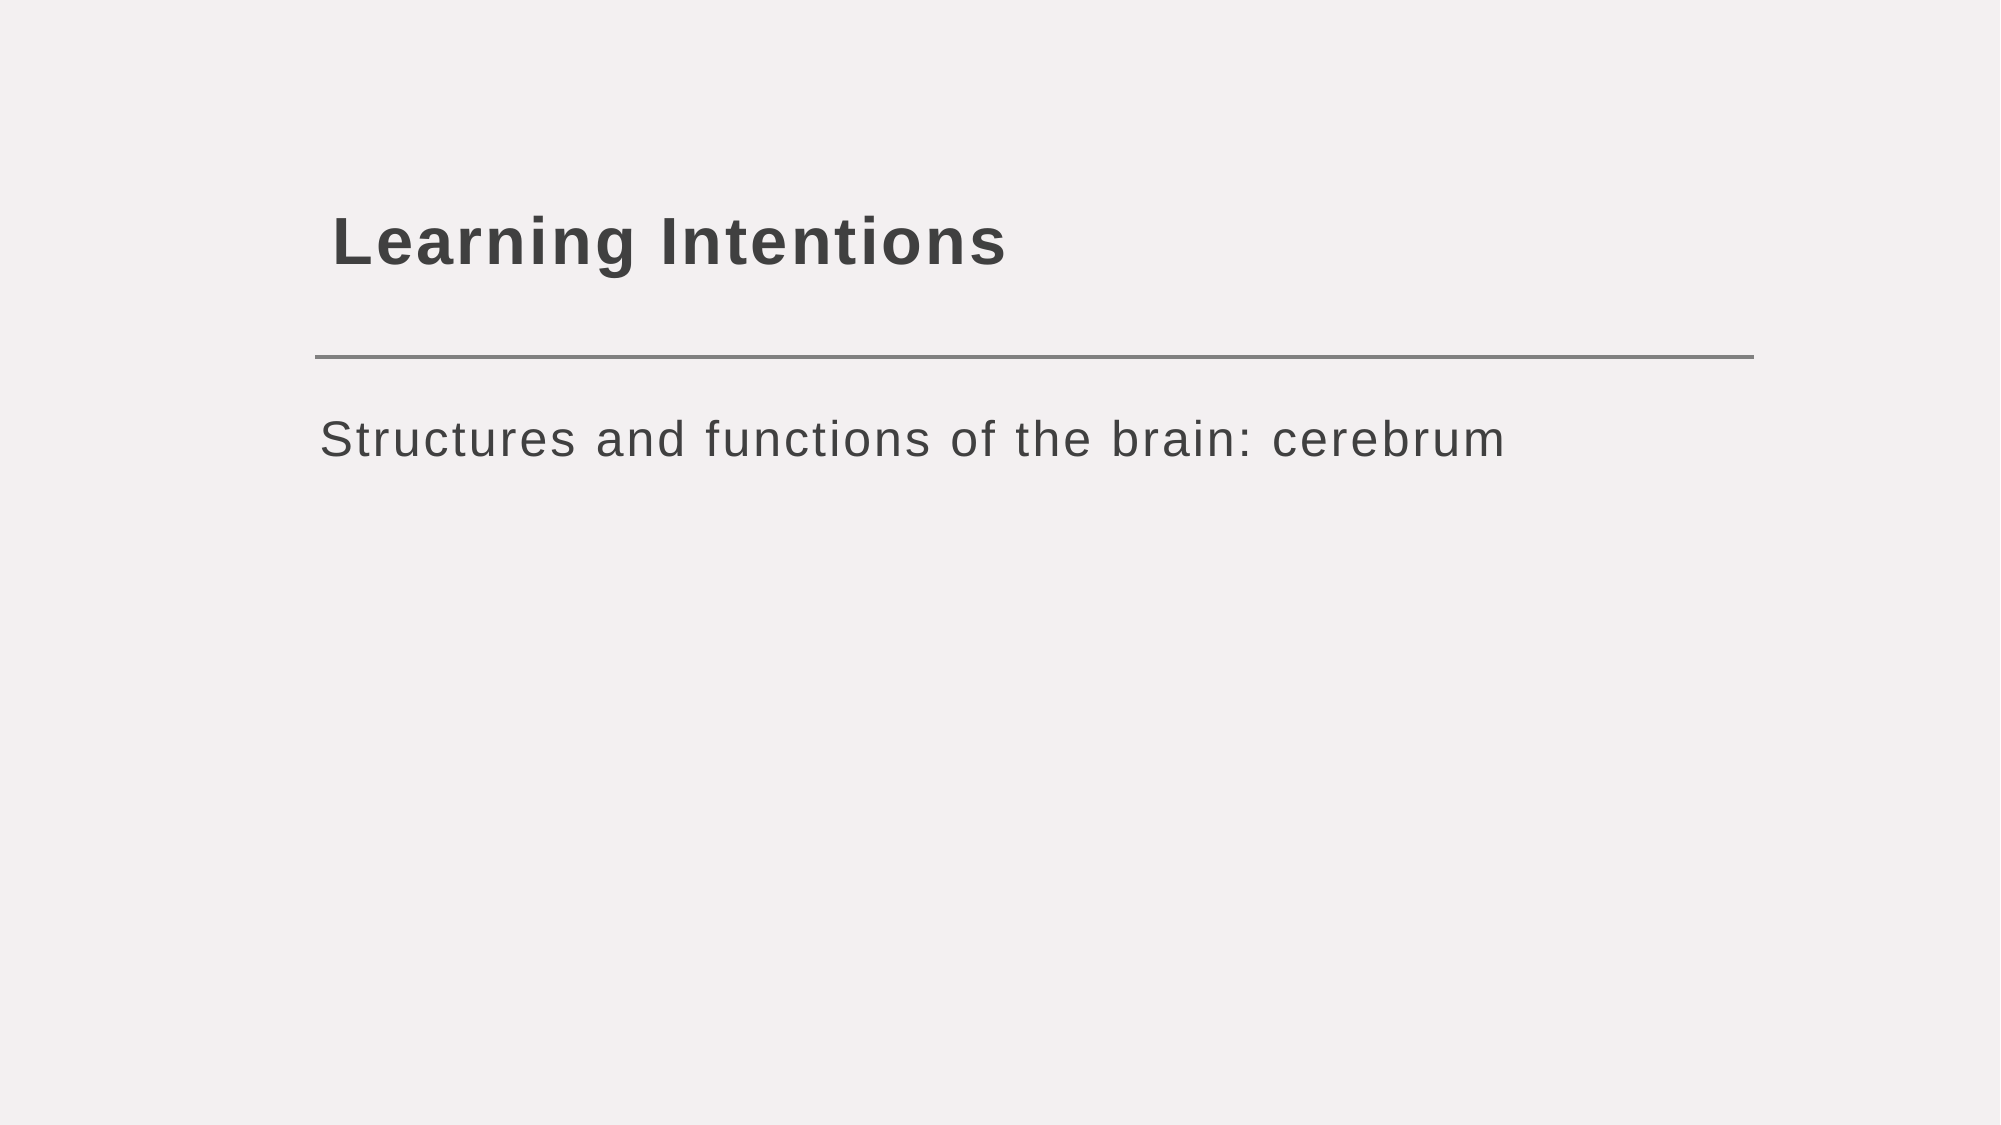

# Learning Intentions
Structures and functions of the brain: cerebrum